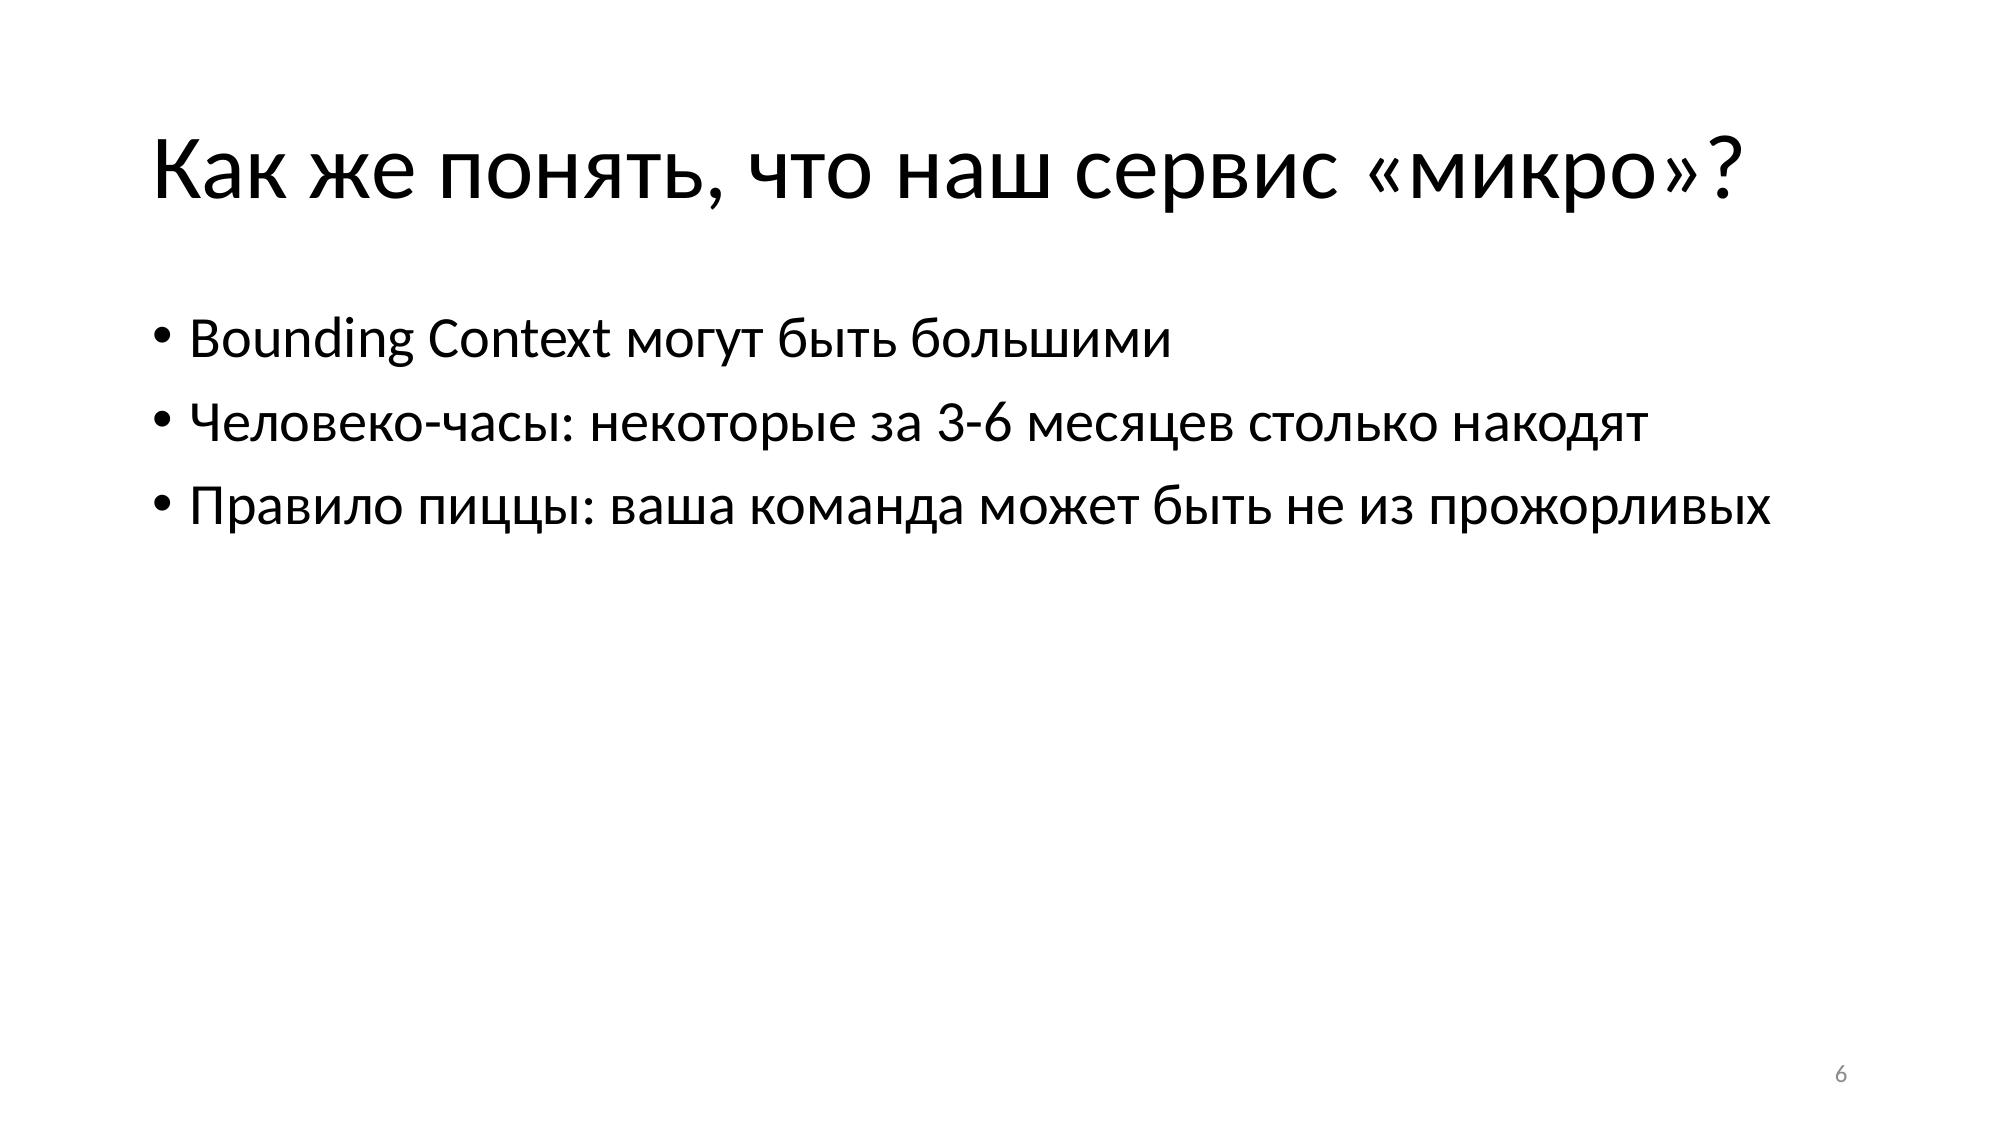

# Как же понять, что наш сервис «микро»?
Bounding Context могут быть большими
Человеко-часы: некоторые за 3-6 месяцев столько накодят
Правило пиццы: ваша команда может быть не из прожорливых
6